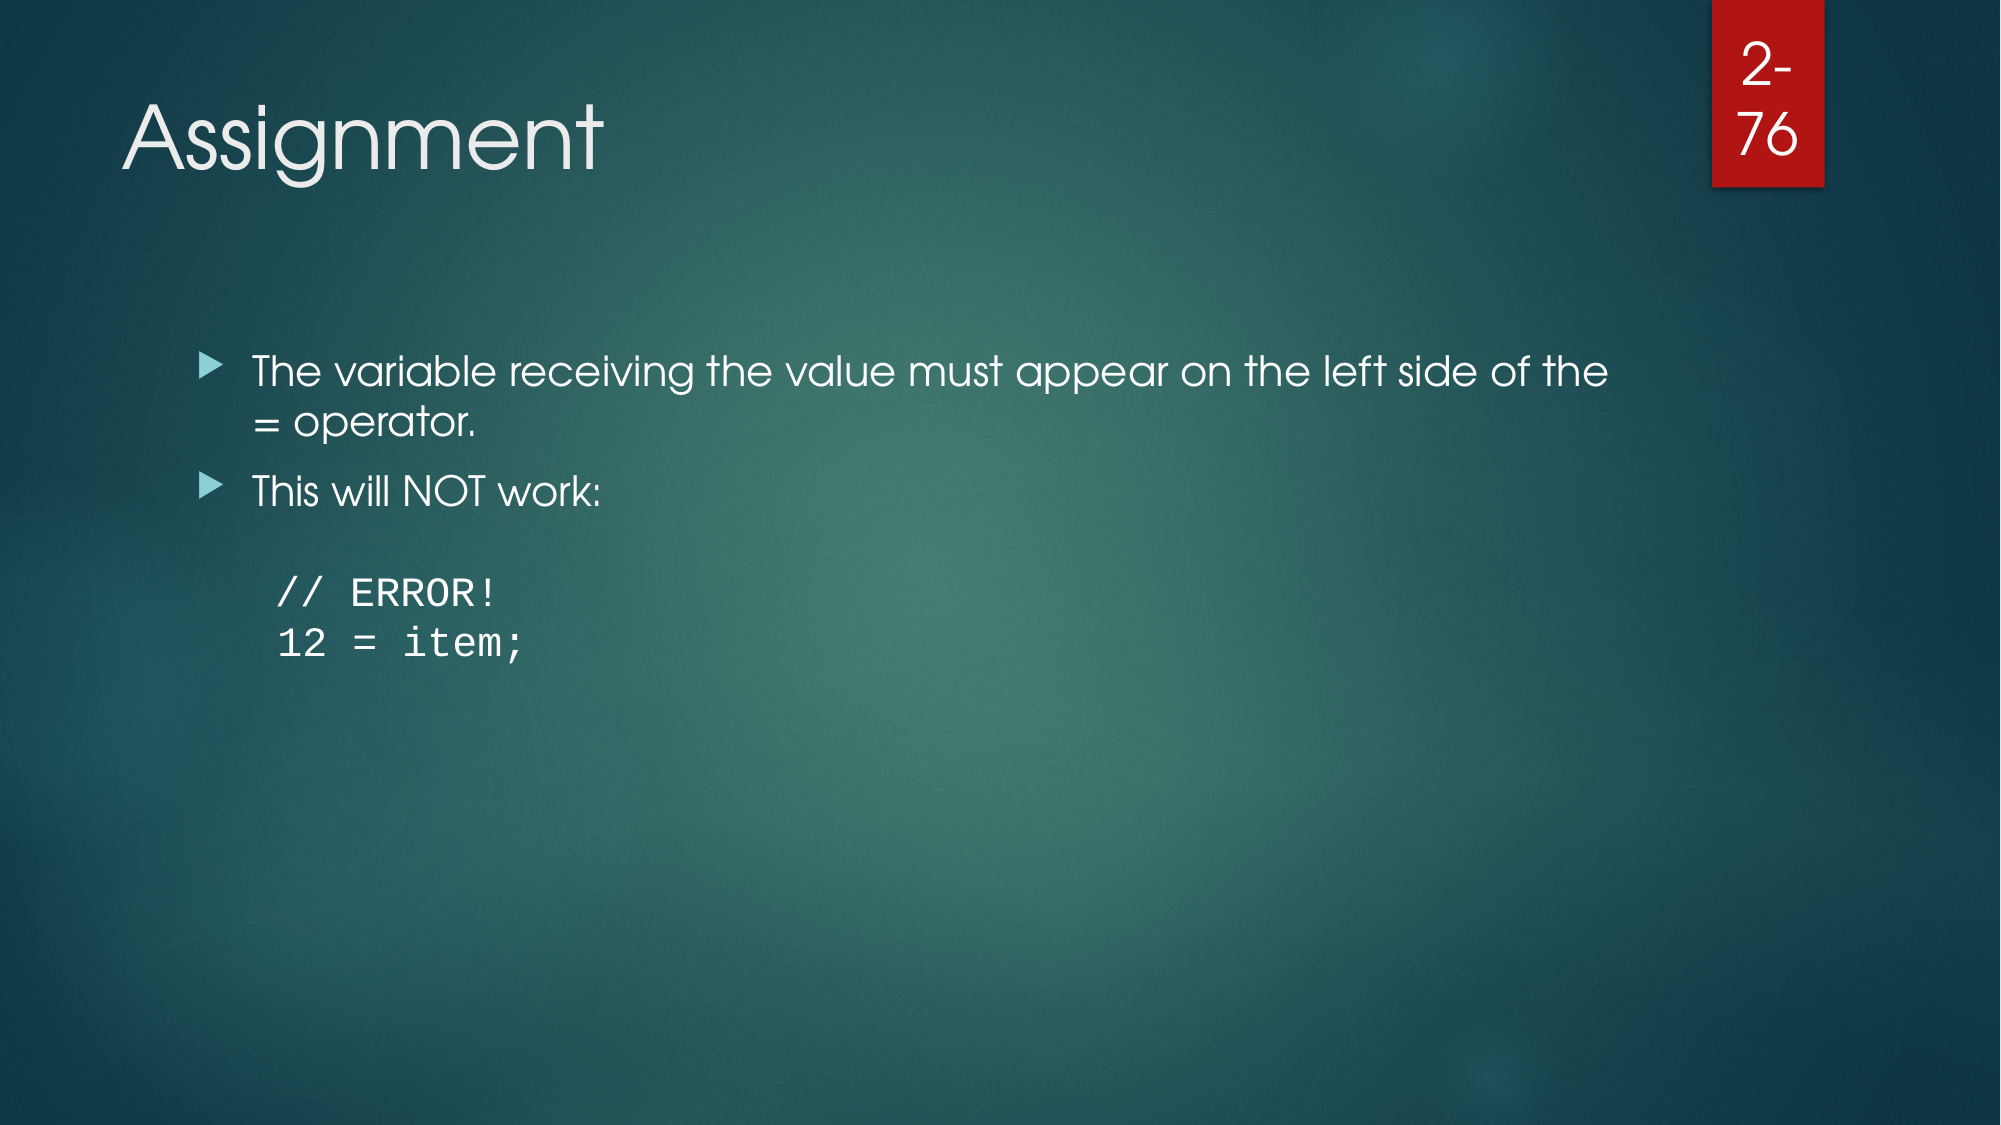

2-76
# Assignment
The variable receiving the value must appear on the left side of the = operator.
This will NOT work:
  // ERROR!
 12 = item;